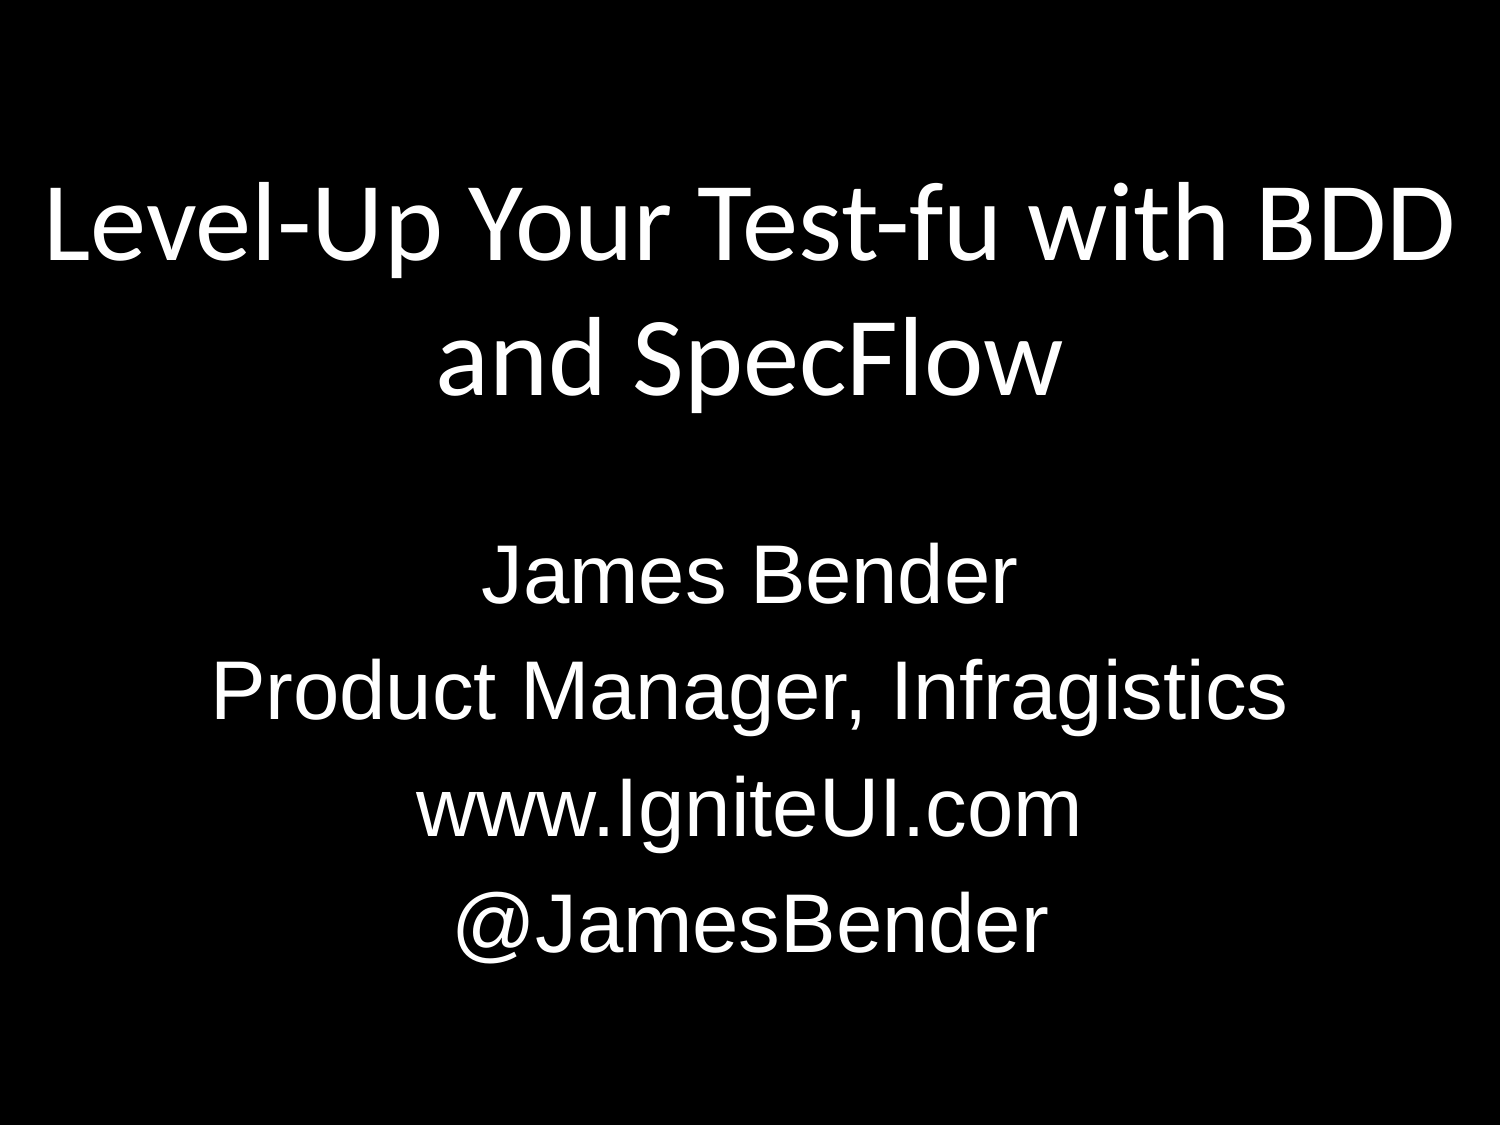

# Level-Up Your Test-fu with BDD and SpecFlow
James Bender
Product Manager, Infragistics
www.IgniteUI.com
@JamesBender